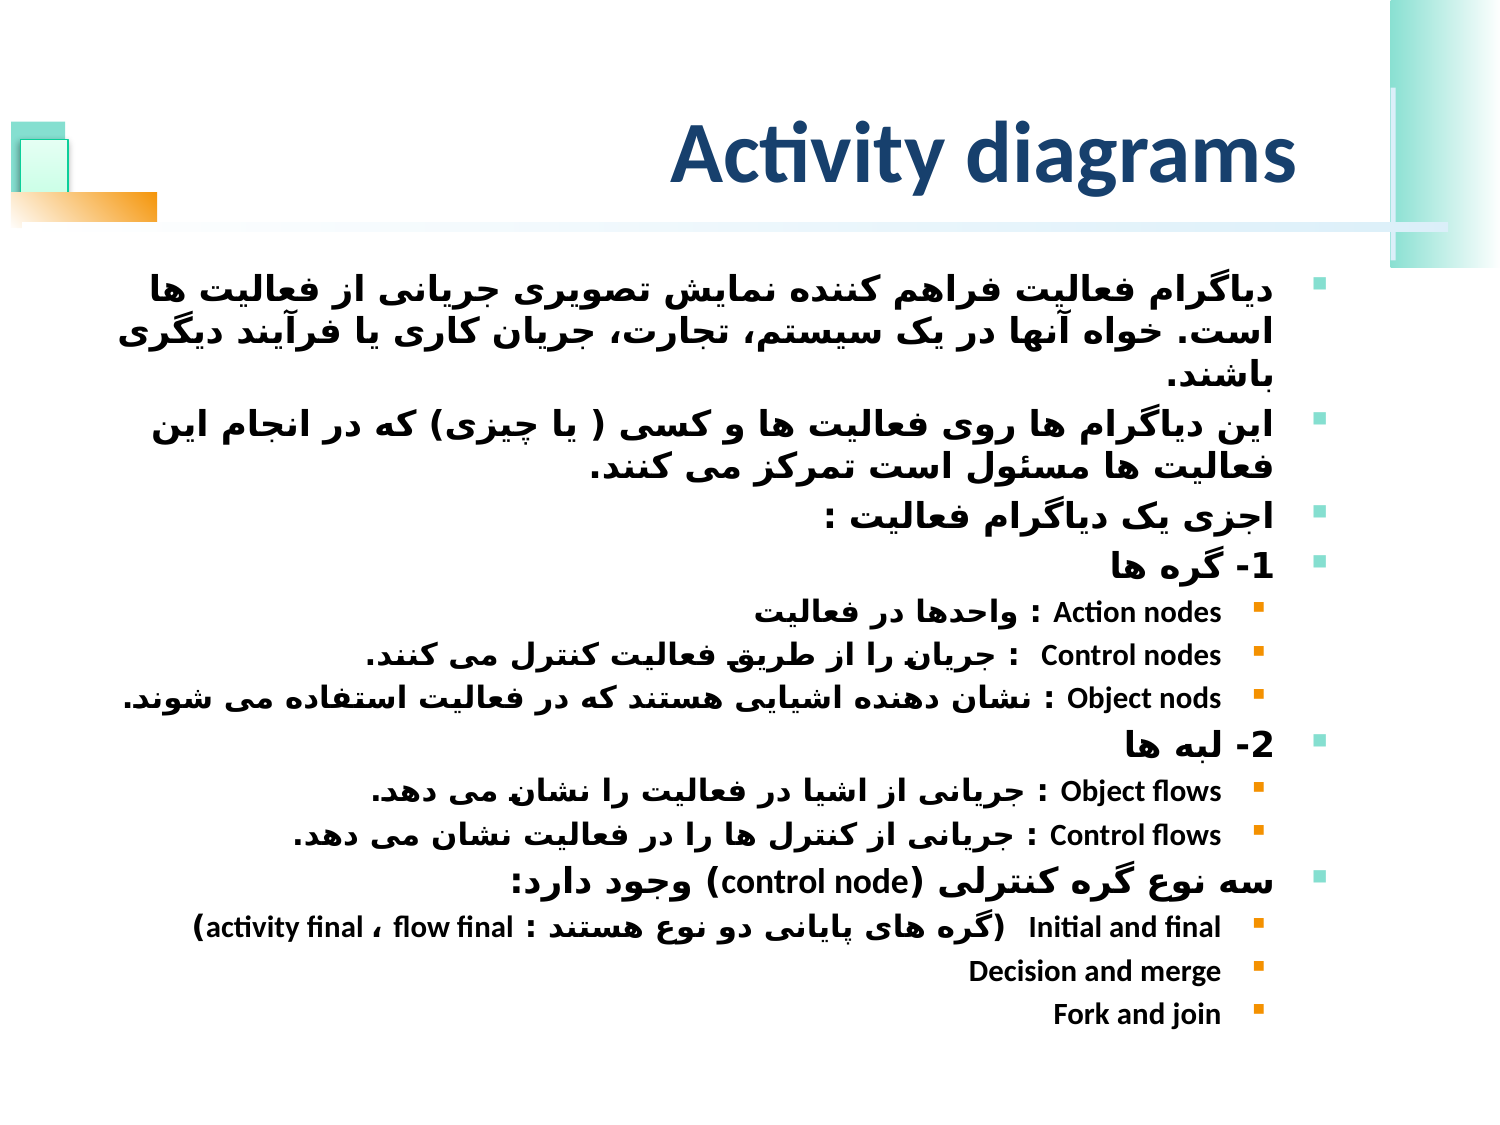

# Activity diagrams
دیاگرام فعالیت فراهم کننده نمایش تصویری جریانی از فعالیت ها است. خواه آنها در یک سیستم، تجارت، جریان کاری یا فرآیند دیگری باشند.
این دیاگرام ها روی فعالیت ها و کسی ( یا چیزی) که در انجام این فعالیت ها مسئول است تمرکز می کنند.
اجزی یک دیاگرام فعالیت :
1- گره ها
Action nodes : واحدها در فعالیت
Control nodes  : جریان را از طریق فعالیت کنترل می کنند.
Object nods : نشان دهنده اشیایی هستند که در فعالیت استفاده می شوند.
2- لبه ها
Object flows : جریانی از اشیا در فعالیت را نشان می دهد.
Control flows : جریانی از کنترل ها را در فعالیت نشان می دهد.
سه نوع گره کنترلی (control node) وجود دارد:
Initial and final  (گره های پایانی دو نوع هستند : activity final ، flow final)
Decision and merge
Fork and join